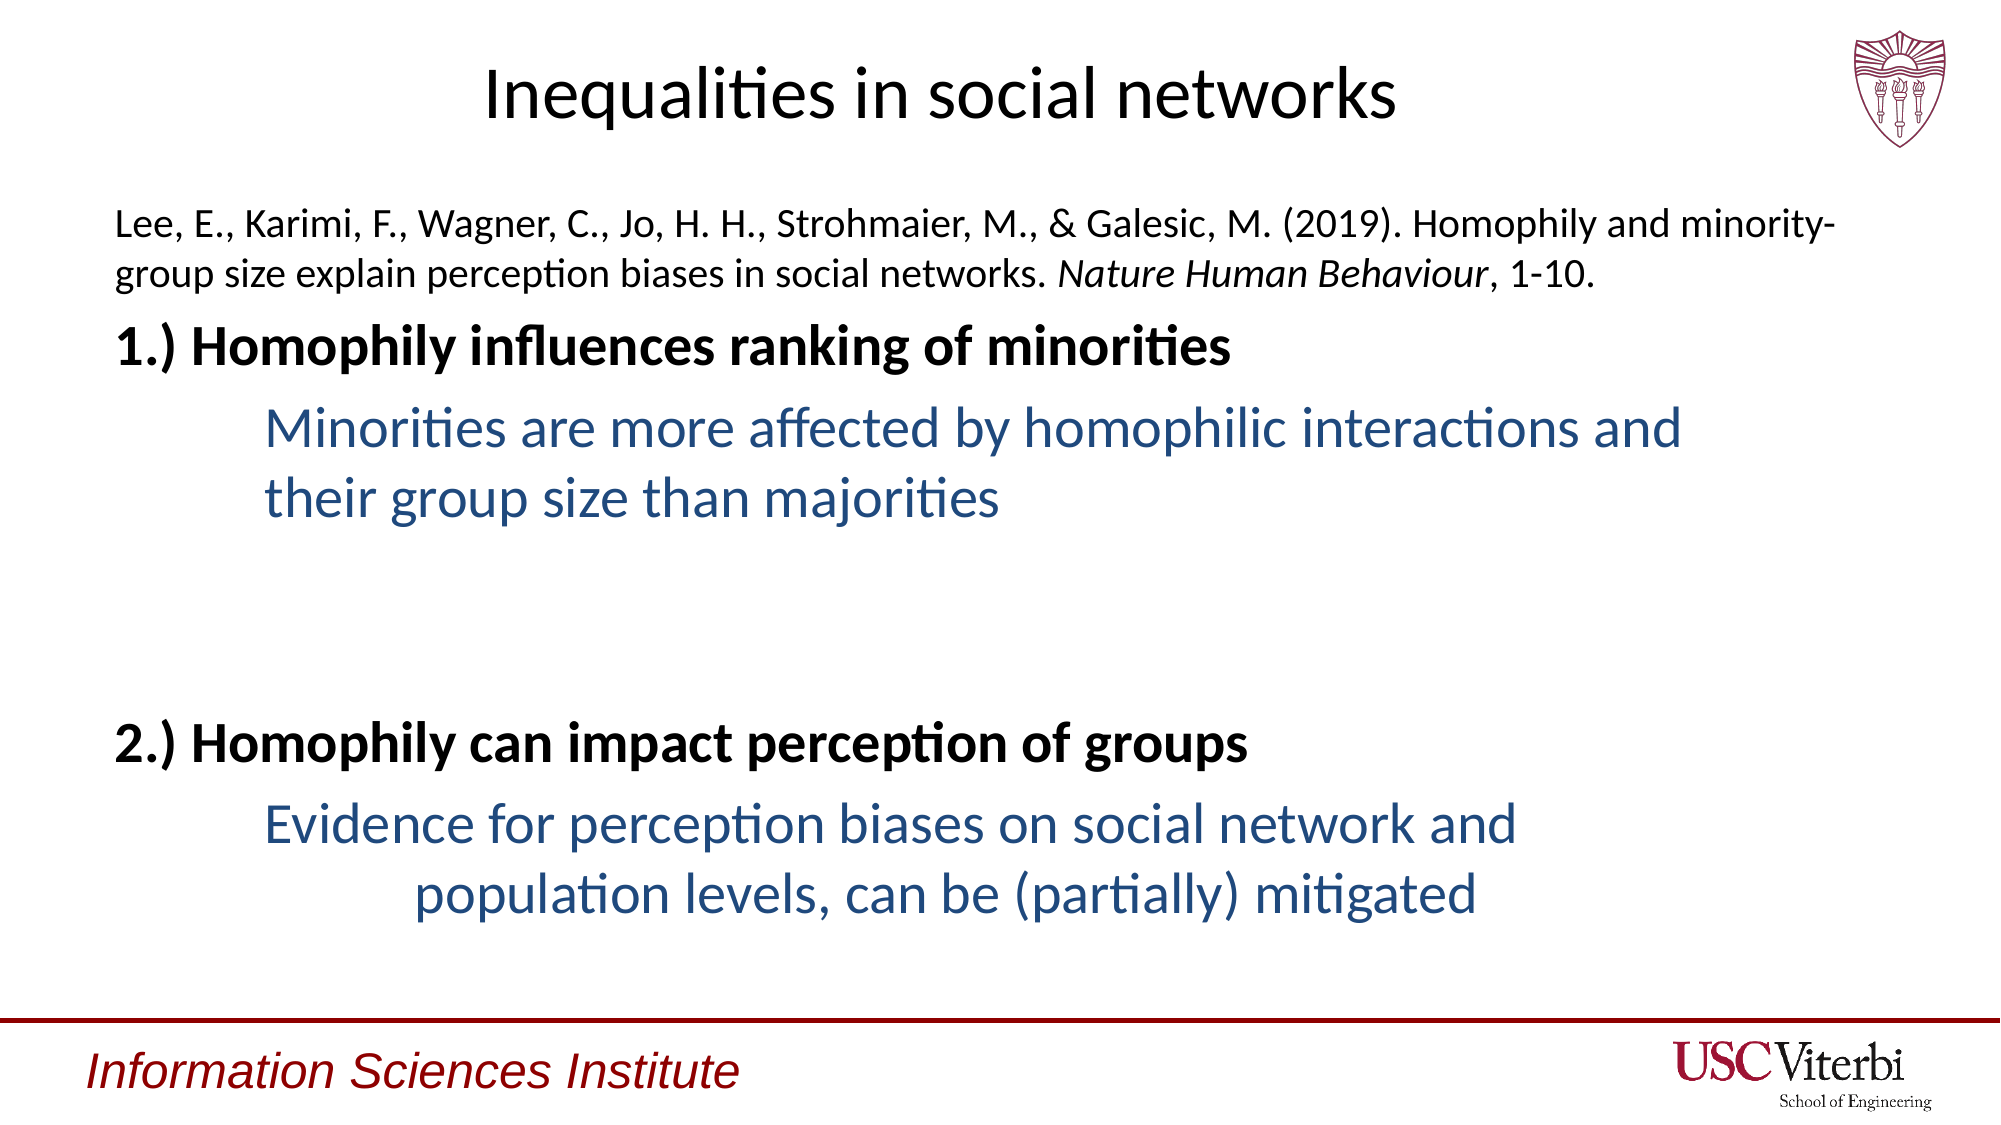

# Inequalities in social networks
Lee, E., Karimi, F., Wagner, C., Jo, H. H., Strohmaier, M., & Galesic, M. (2019). Homophily and minority-group size explain perception biases in social networks. Nature Human Behaviour, 1-10.
1.) Homophily influences ranking of minorities
	Minorities are more affected by homophilic interactions and 		their group size than majorities

2.) Homophily can impact perception of groups
	Evidence for perception biases on social network and 				population levels, can be (partially) mitigated